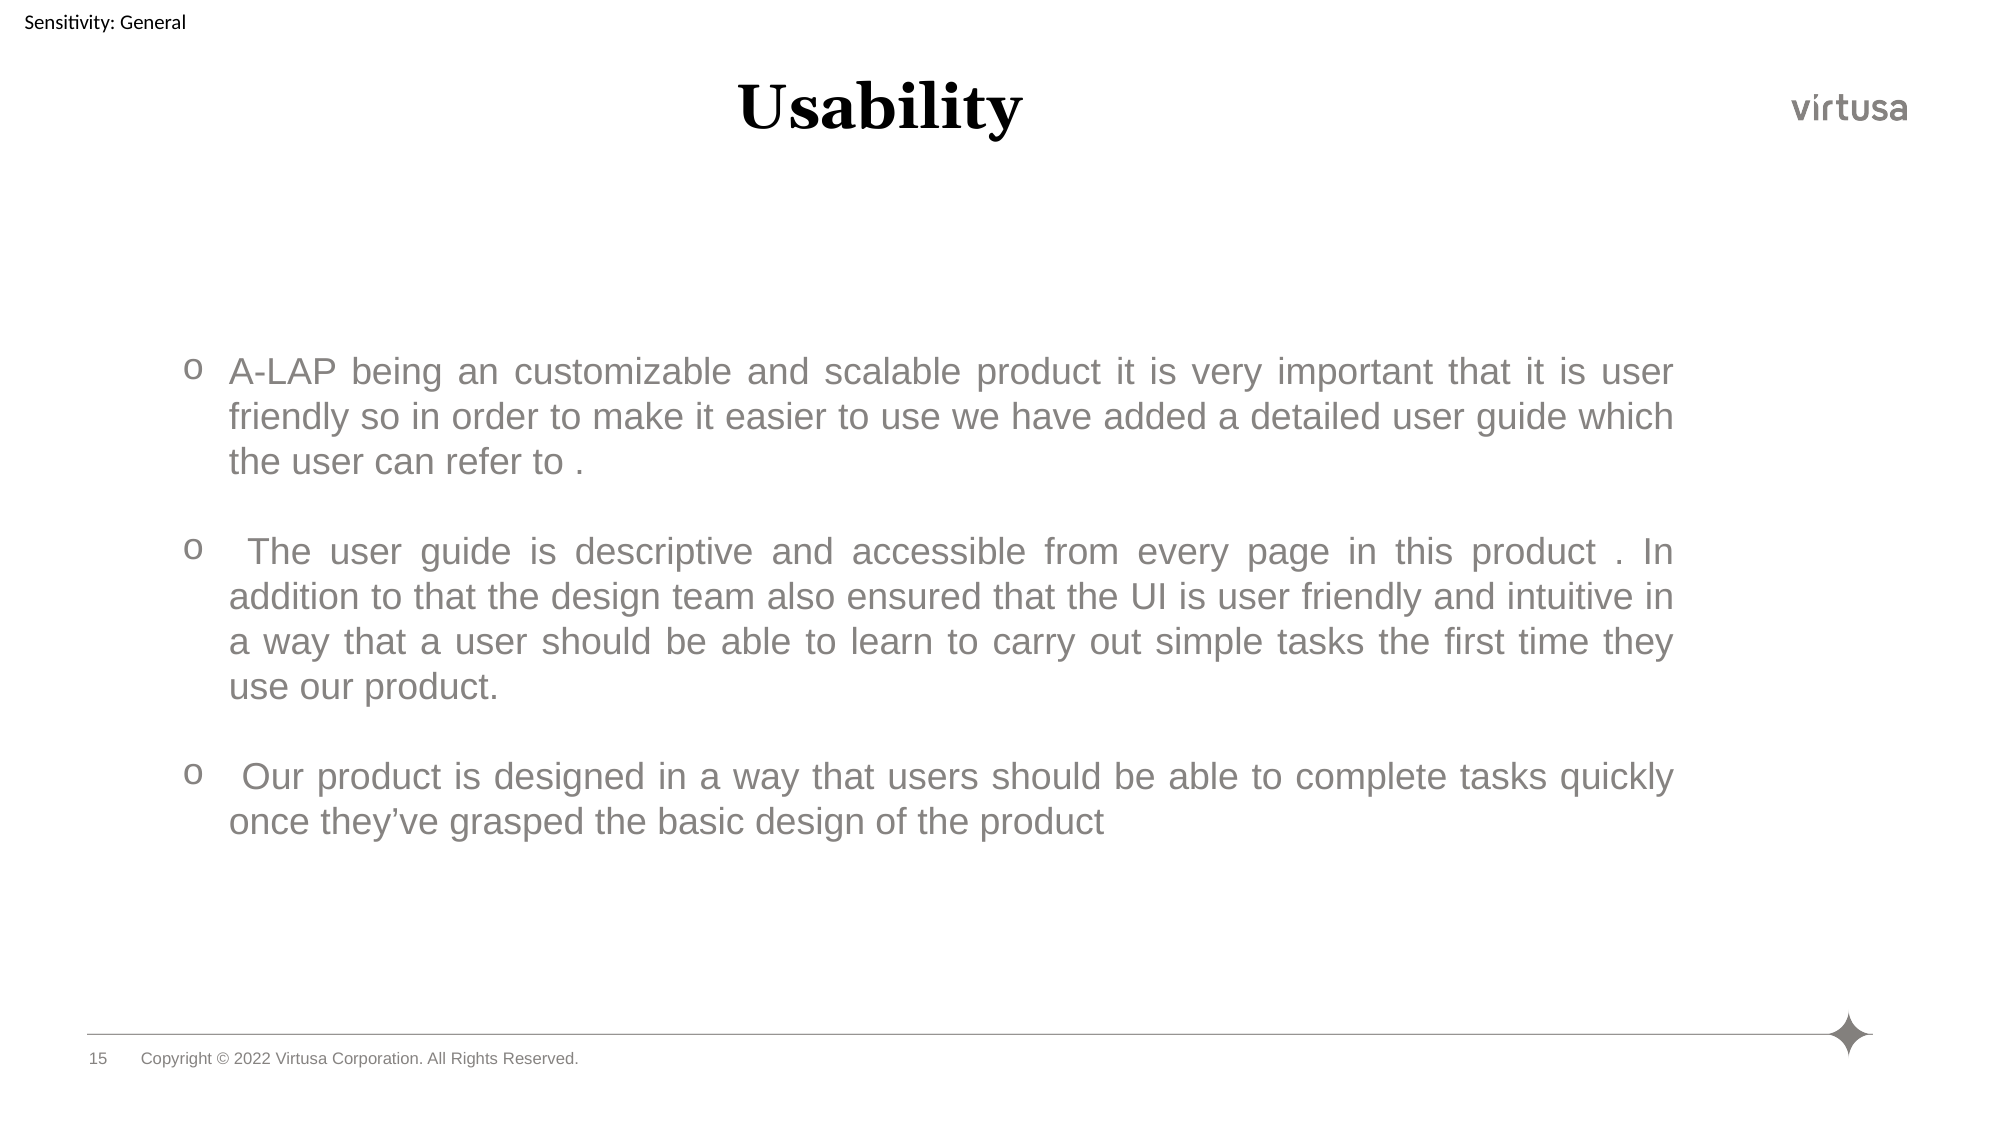

# Usability

A-LAP being an customizable and scalable product it is very important that it is user friendly so in order to make it easier to use we have added a detailed user guide which the user can refer to .

 The user guide is descriptive and accessible from every page in this product . In addition to that the design team also ensured that the UI is user friendly and intuitive in a way that a user should be able to learn to carry out simple tasks the first time they use our product.

 Our product is designed in a way that users should be able to complete tasks quickly once they’ve grasped the basic design of the product